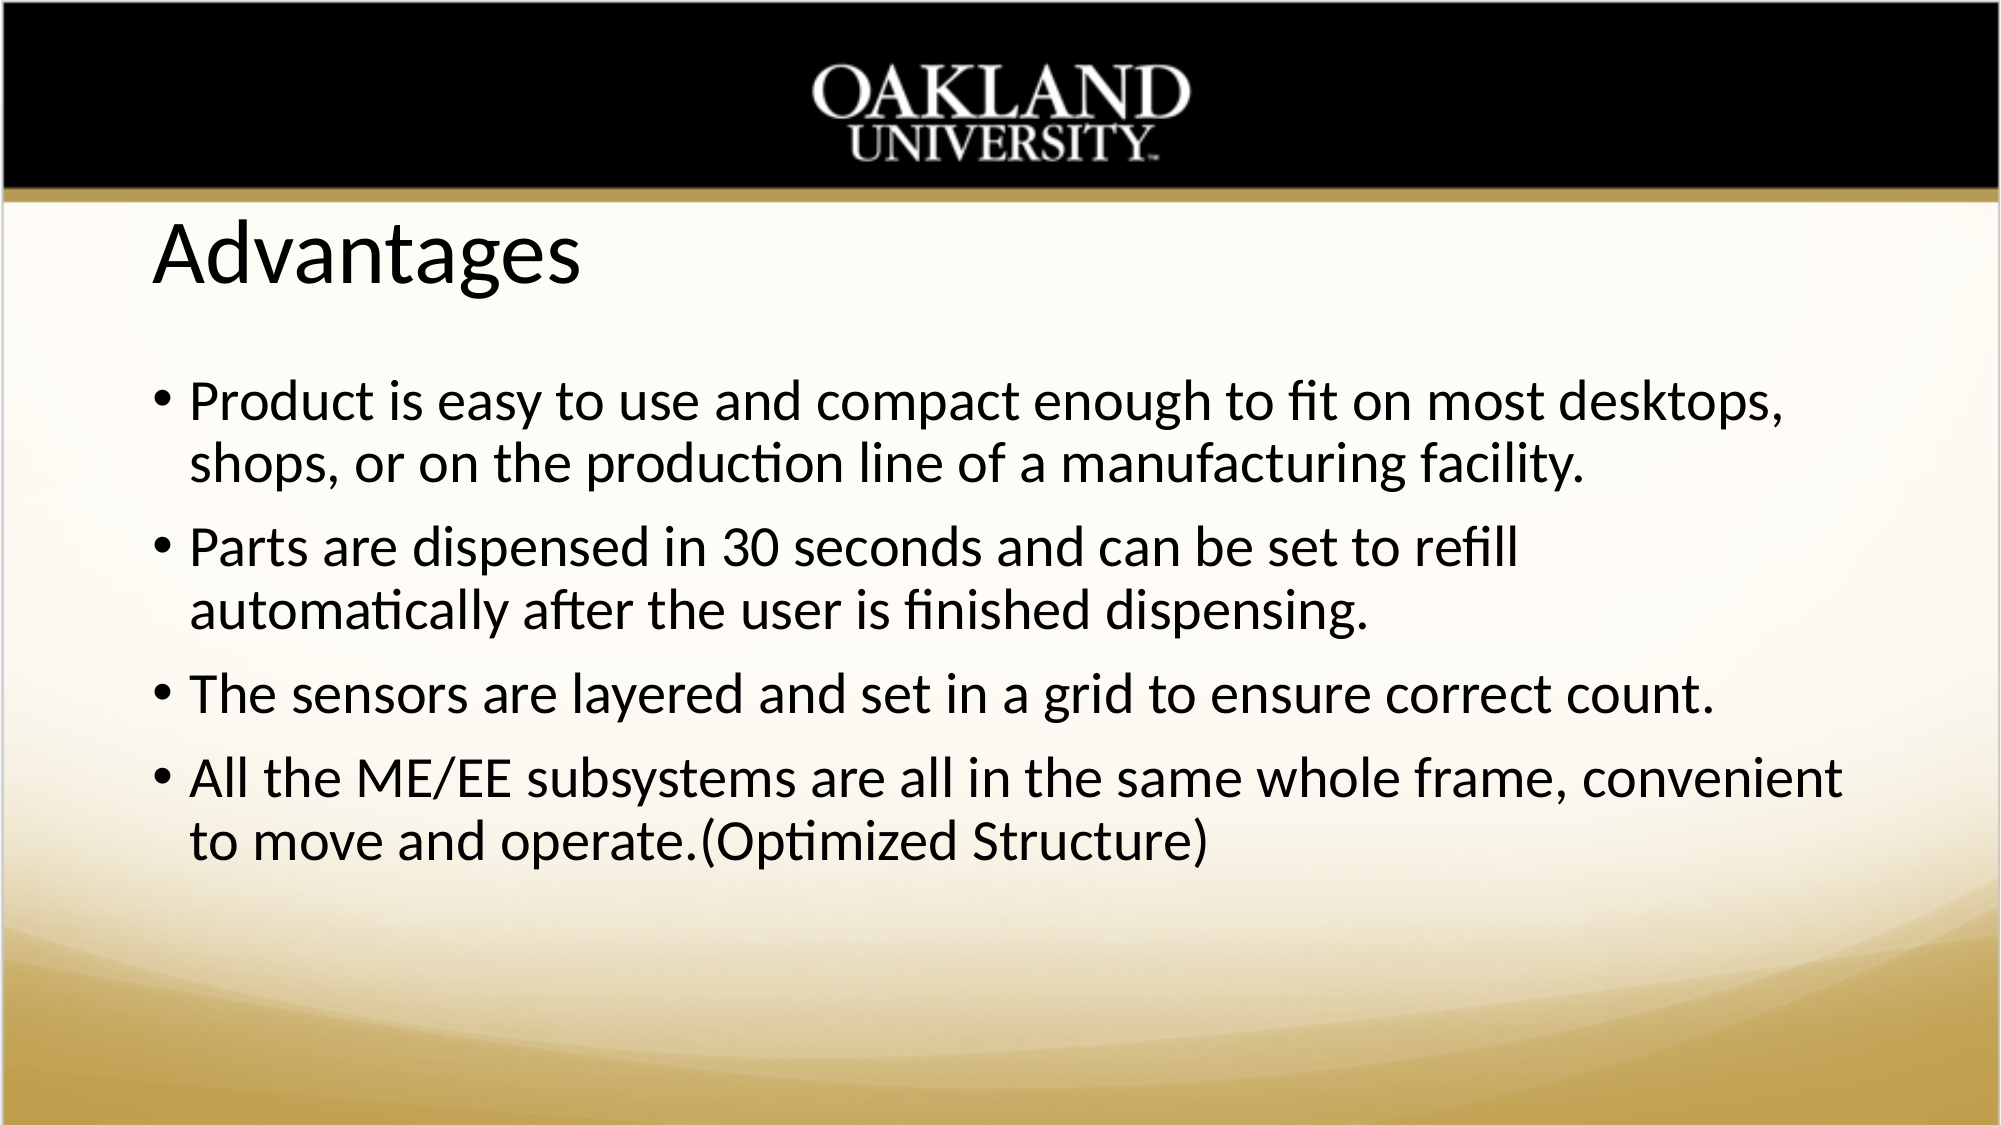

# Advantages
Product is easy to use and compact enough to fit on most desktops, shops, or on the production line of a manufacturing facility.
Parts are dispensed in 30 seconds and can be set to refill automatically after the user is finished dispensing.
The sensors are layered and set in a grid to ensure correct count.
All the ME/EE subsystems are all in the same whole frame, convenient to move and operate.(Optimized Structure)